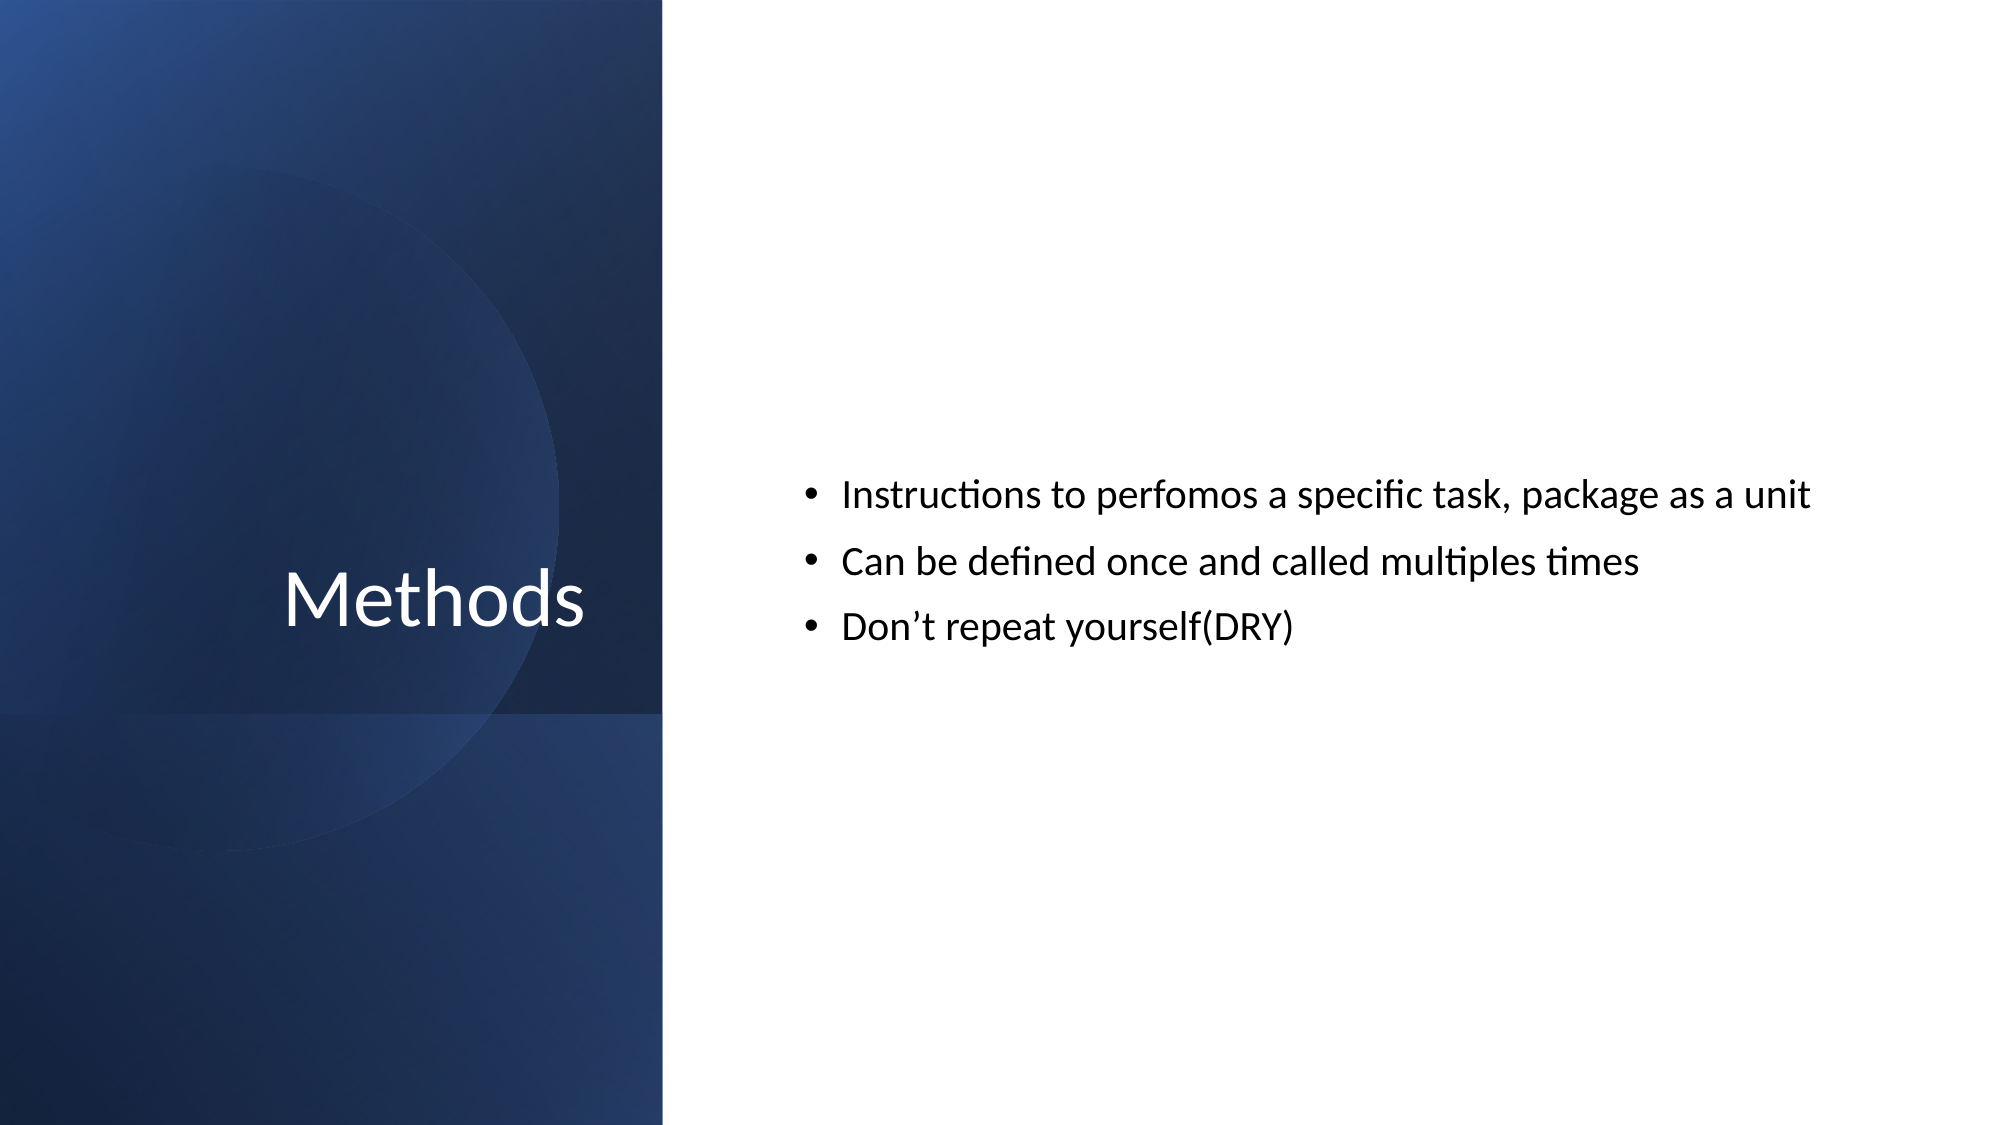

# Methods
Instructions to perfomos a specific task, package as a unit
Can be defined once and called multiples times
Don’t repeat yourself(DRY)